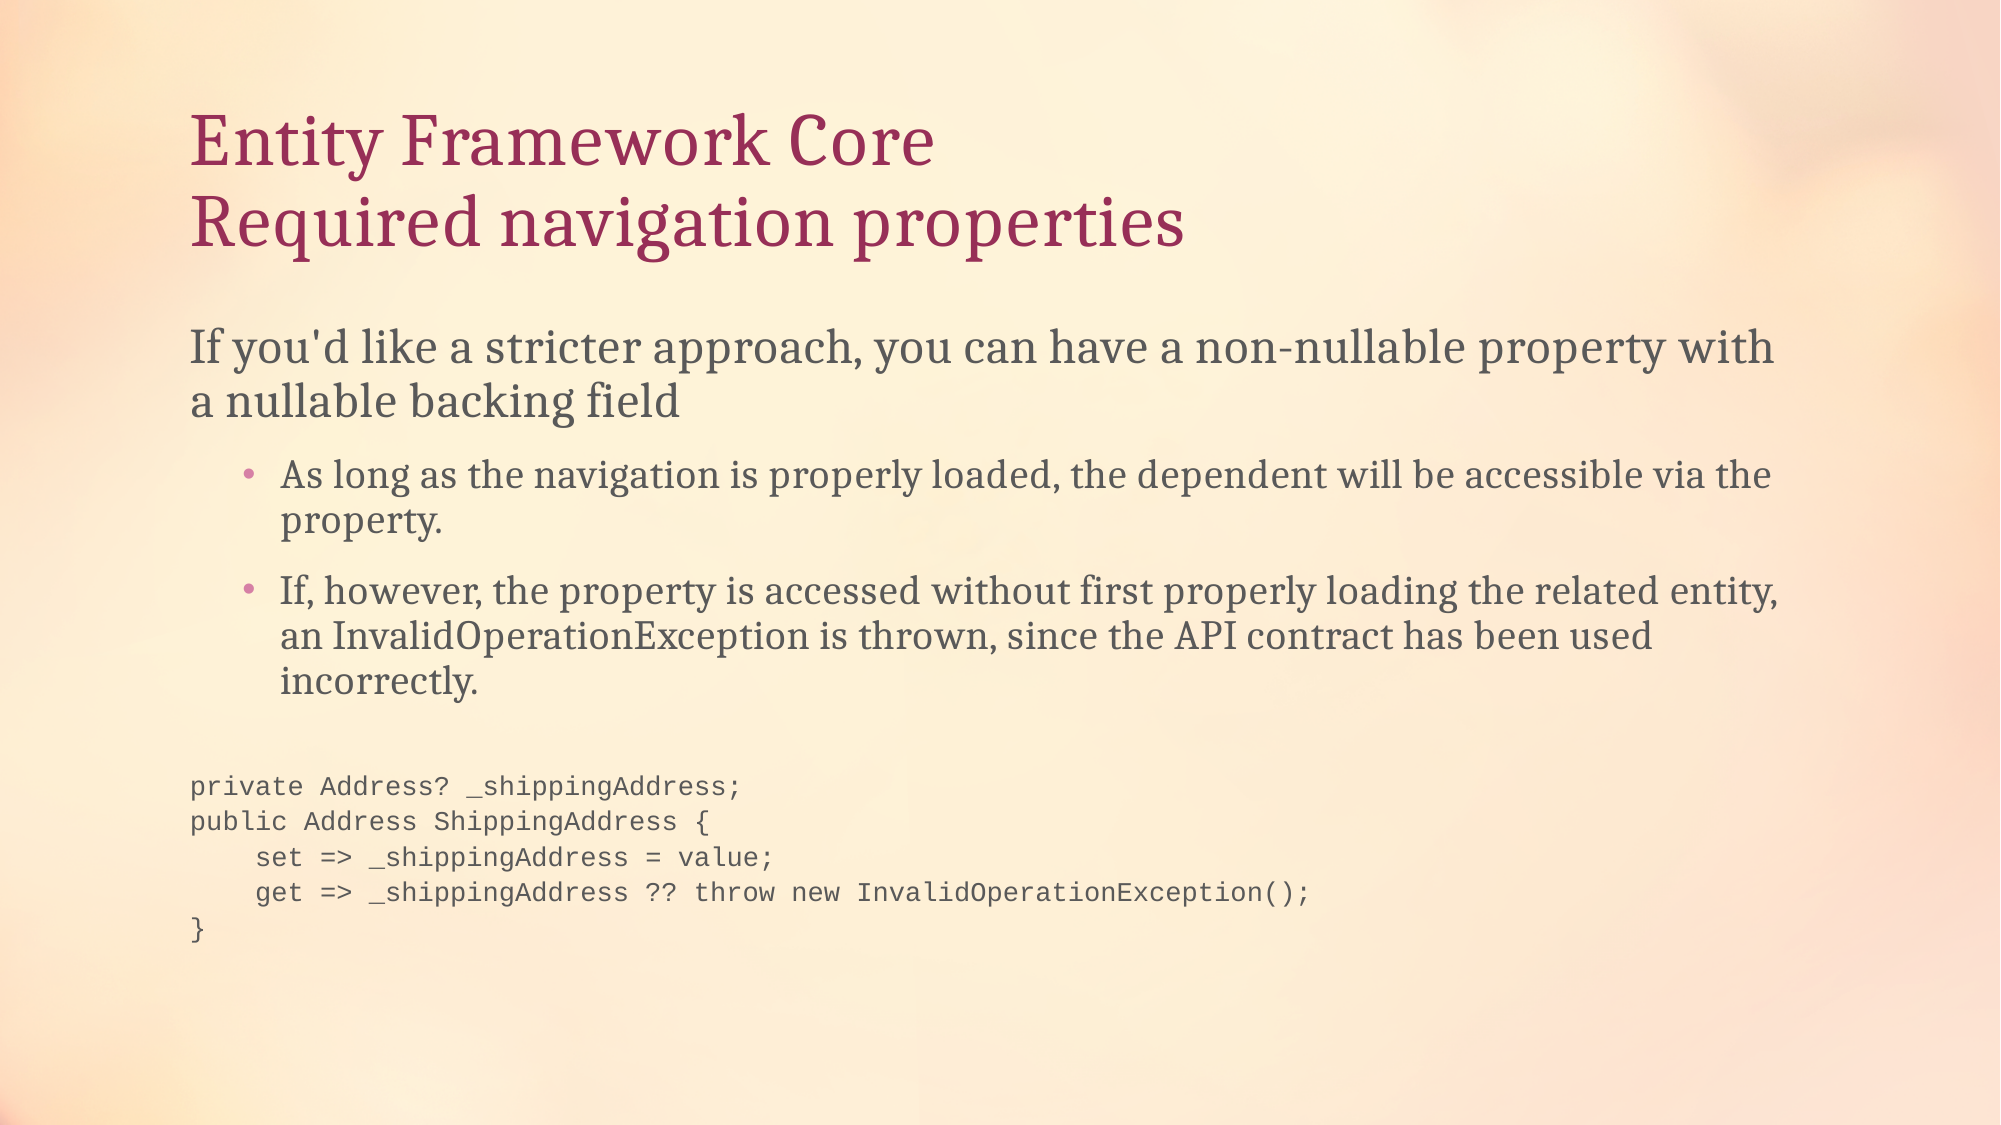

# Entity Framework Core Required navigation properties
If you'd like a stricter approach, you can have a non-nullable property with a nullable backing field
As long as the navigation is properly loaded, the dependent will be accessible via the property.
If, however, the property is accessed without first properly loading the related entity, an InvalidOperationException is thrown, since the API contract has been used incorrectly.
private Address? _shippingAddress;
public Address ShippingAddress {
    set => _shippingAddress = value;
    get => _shippingAddress ?? throw new InvalidOperationException();
}